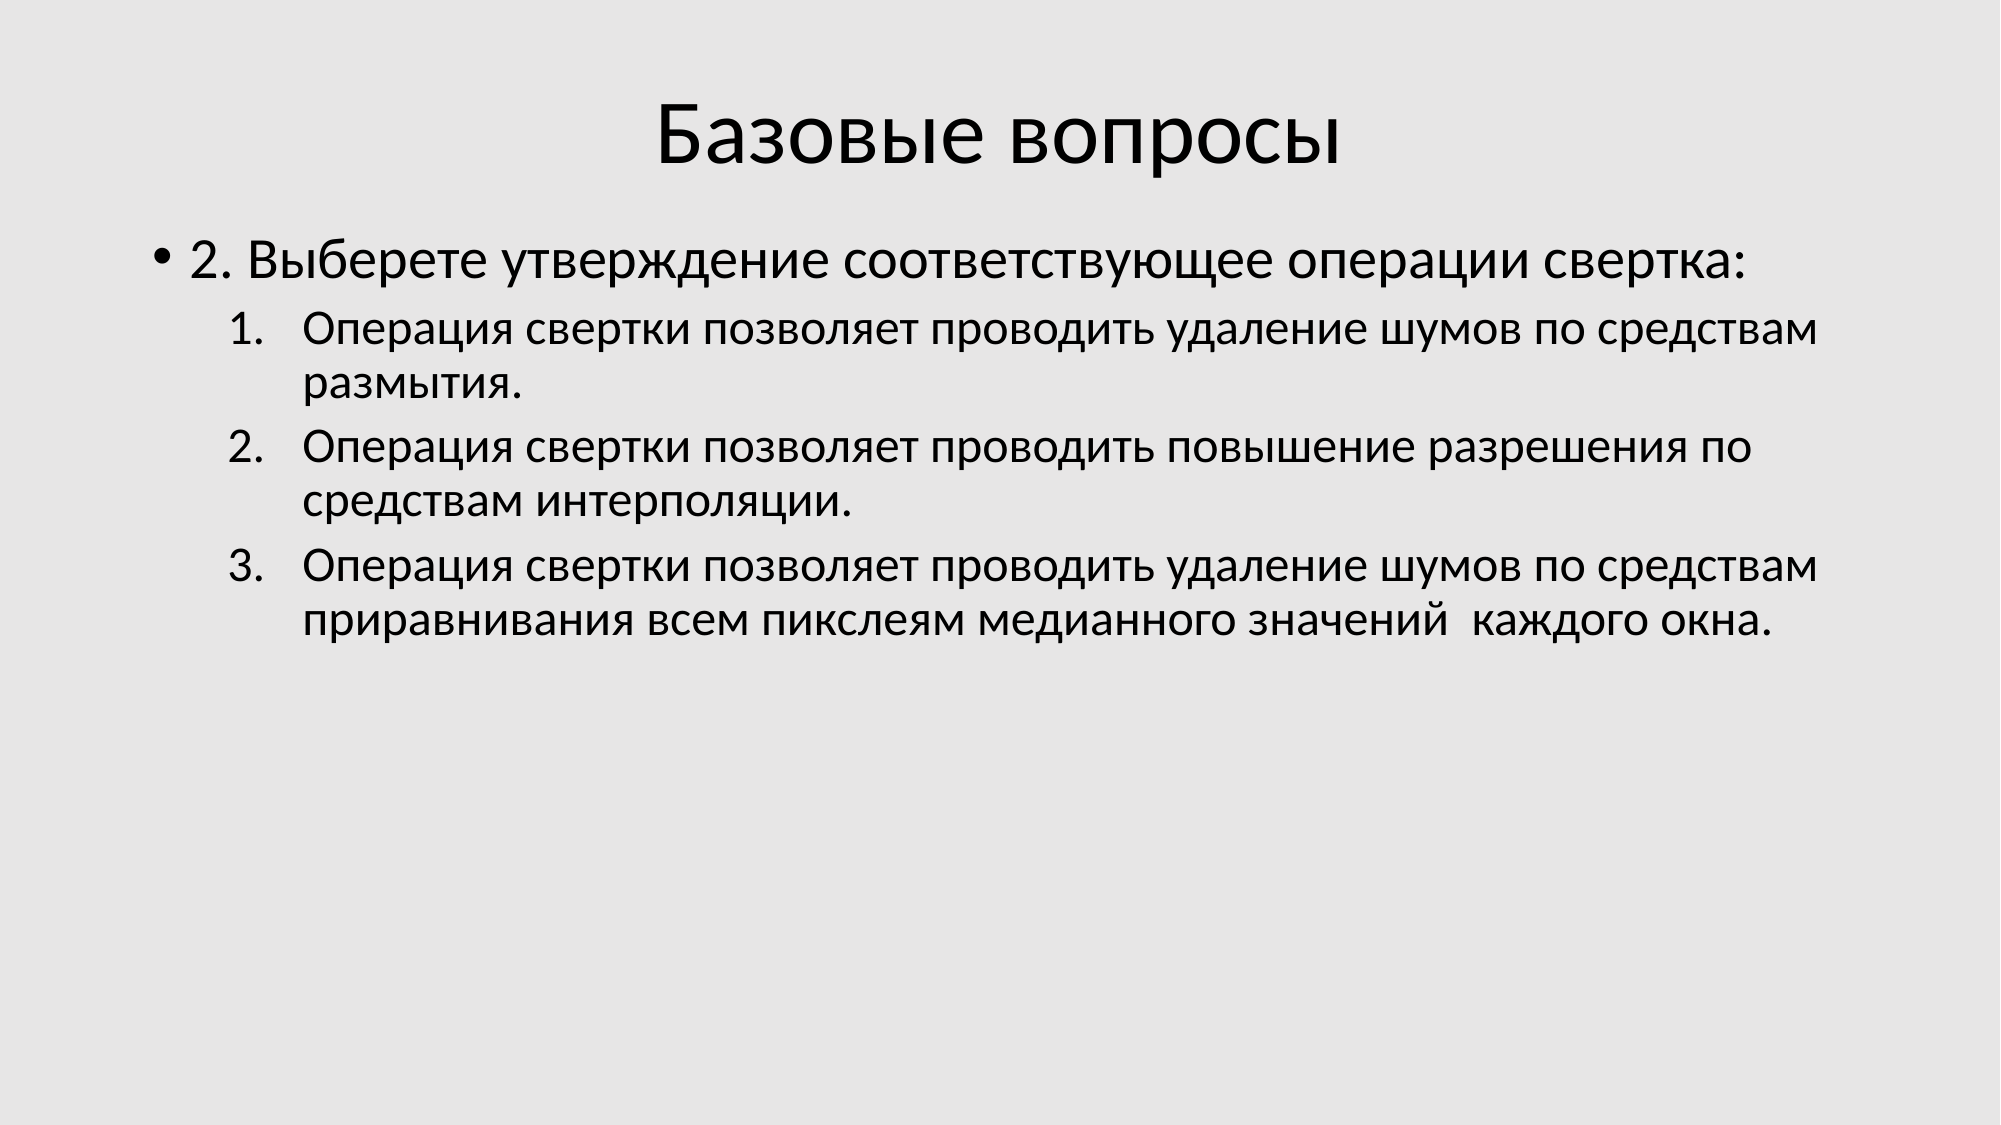

# Базовые вопросы
2. Выберете утверждение соответствующее операции свертка:
Операция свертки позволяет проводить удаление шумов по средствам размытия.
Операция свертки позволяет проводить повышение разрешения по средствам интерполяции.
Операция свертки позволяет проводить удаление шумов по средствам приравнивания всем пикслеям медианного значений  каждого окна.